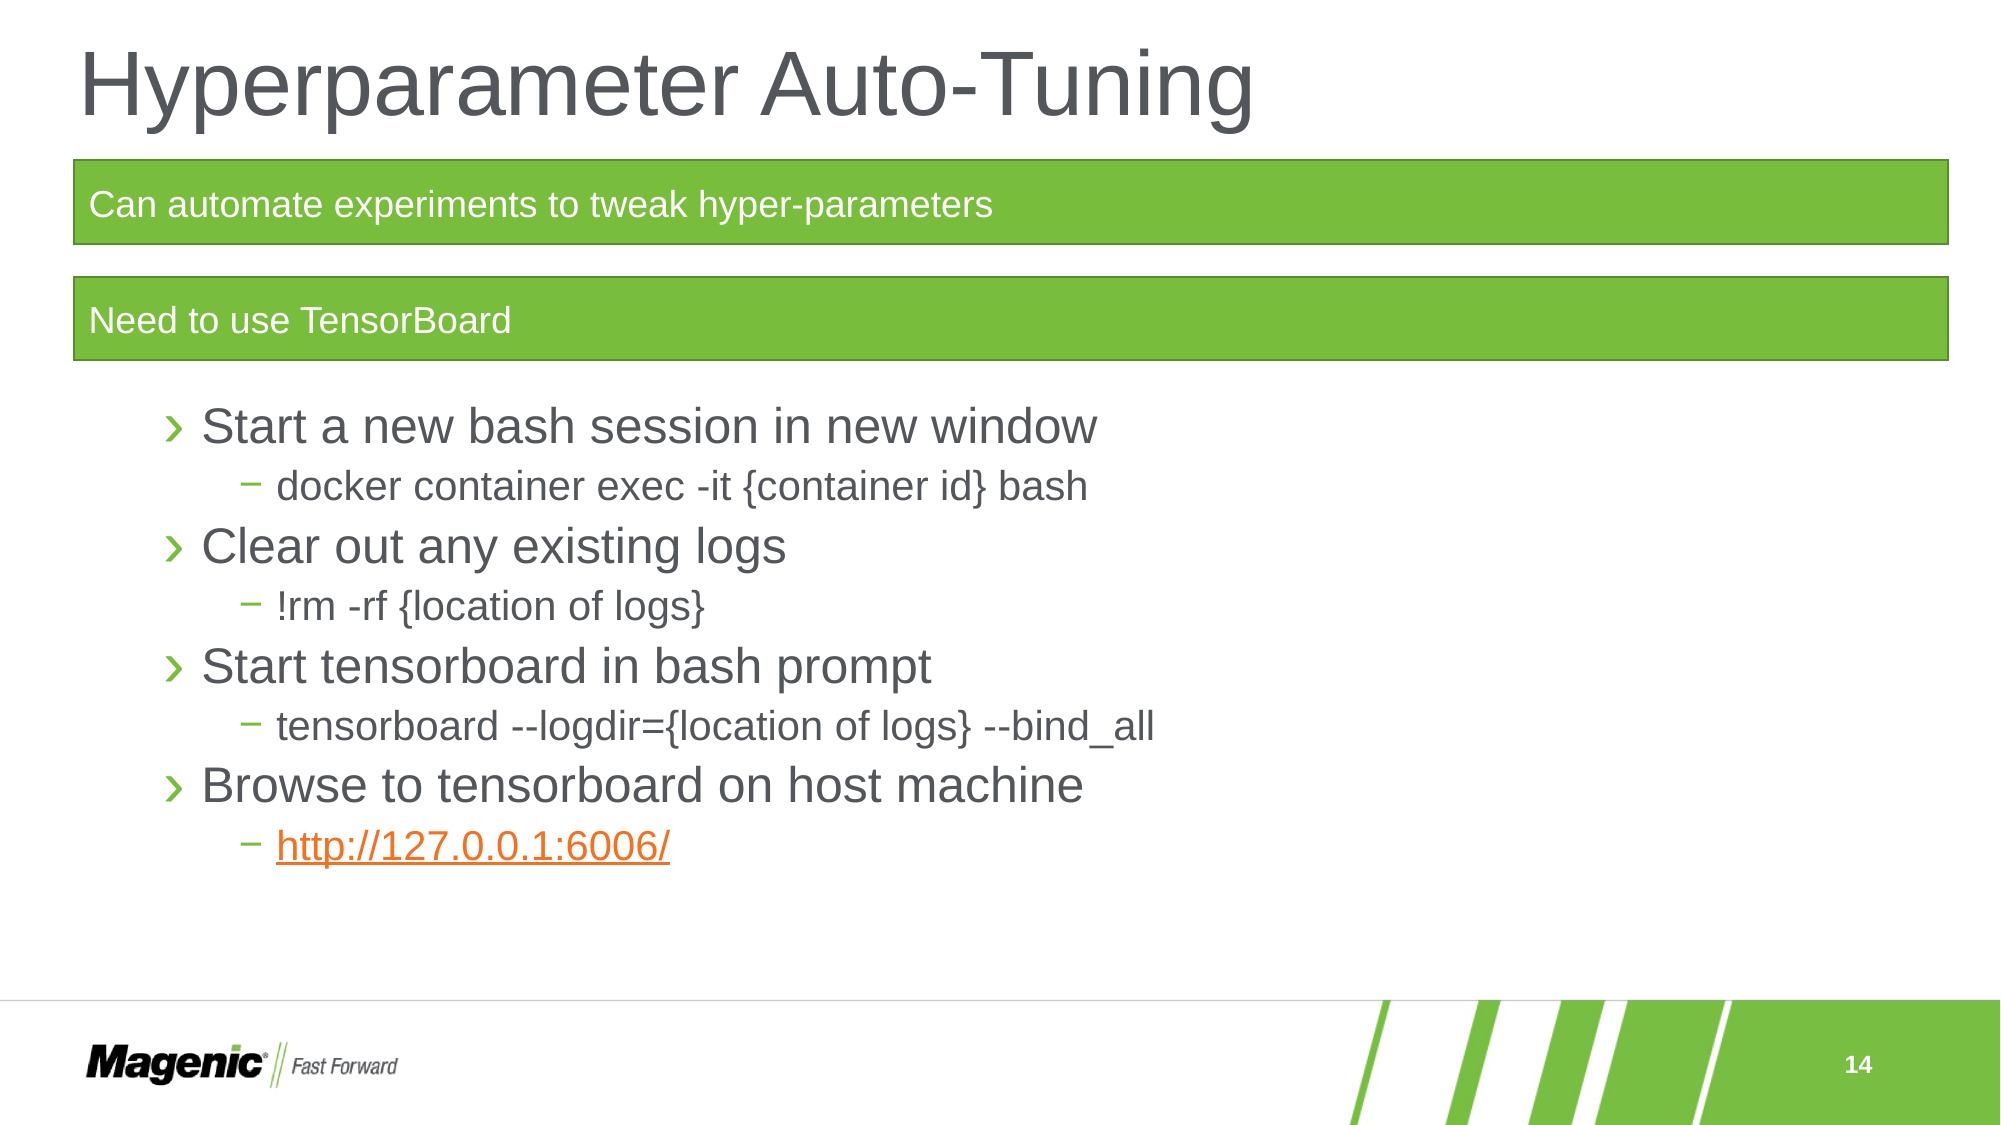

# Hyperparameter Auto-Tuning
Can automate experiments to tweak hyper-parameters
Need to use TensorBoard
Start a new bash session in new window
docker container exec -it {container id} bash
Clear out any existing logs
!rm -rf {location of logs}
Start tensorboard in bash prompt
tensorboard --logdir={location of logs} --bind_all
Browse to tensorboard on host machine
http://127.0.0.1:6006/